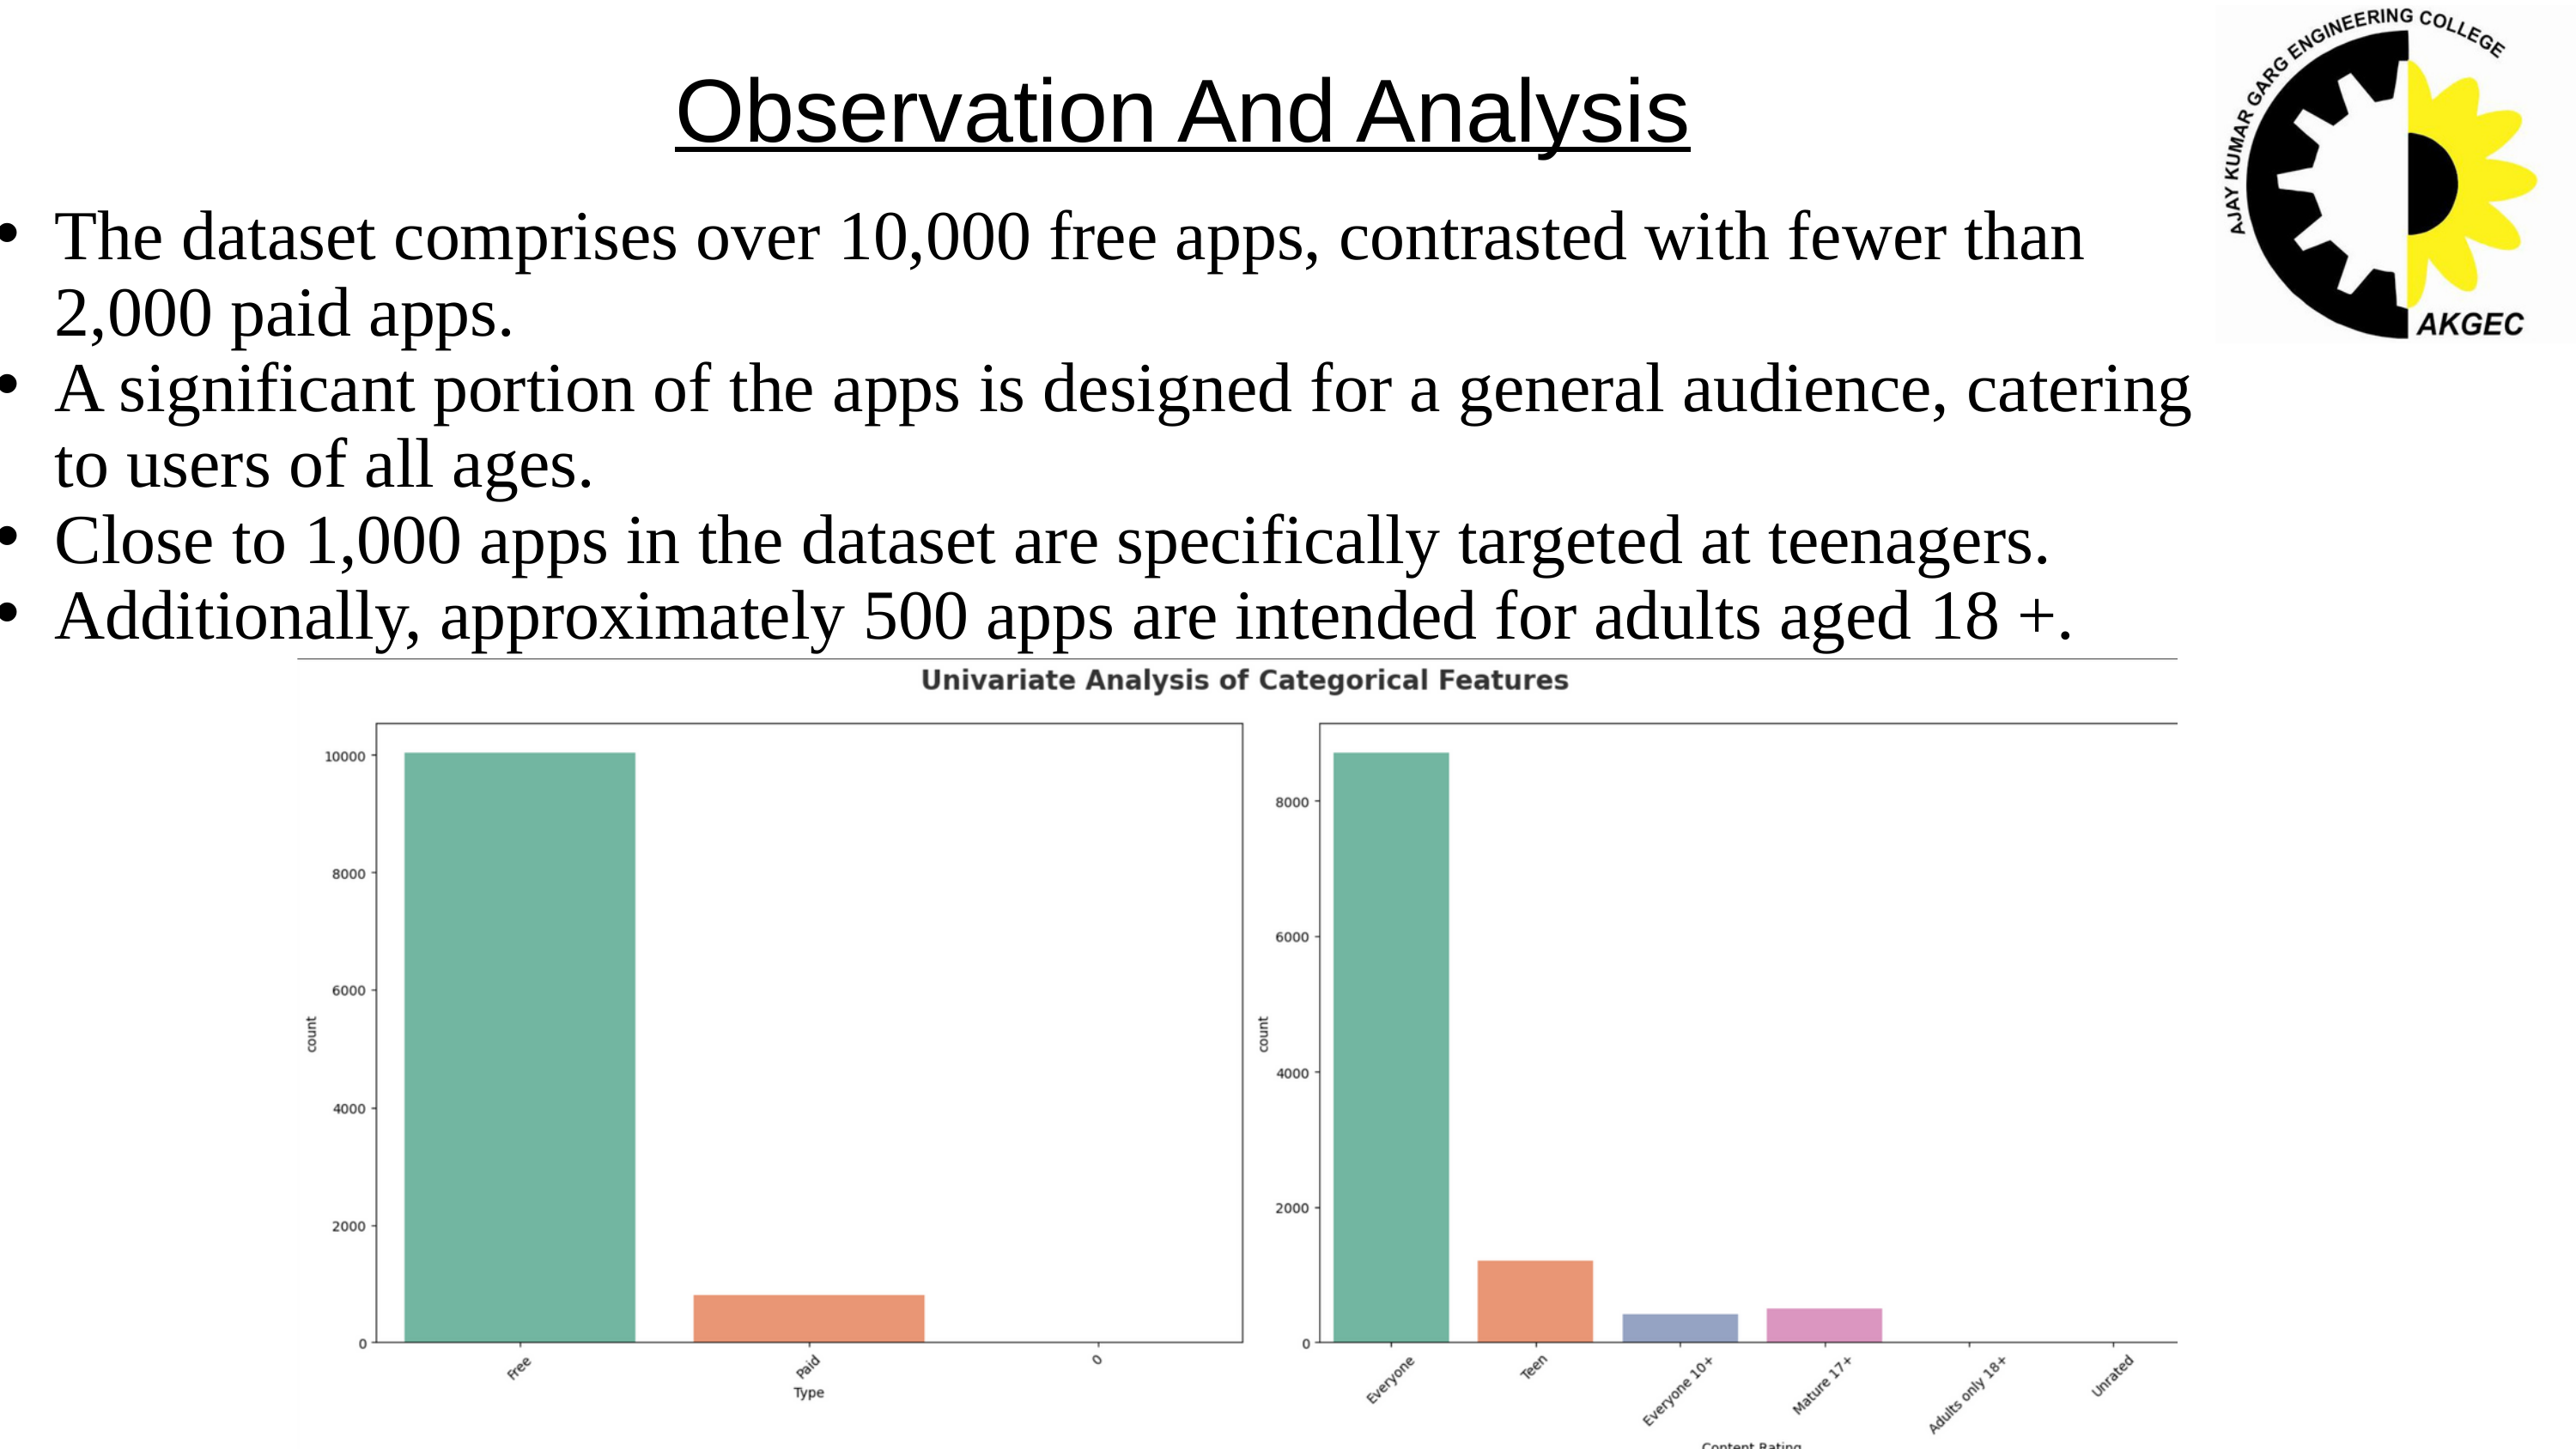

Observation And Analysis
The dataset comprises over 10,000 free apps, contrasted with fewer than 2,000 paid apps.
A significant portion of the apps is designed for a general audience, catering to users of all ages.
Close to 1,000 apps in the dataset are specifically targeted at teenagers.
Additionally, approximately 500 apps are intended for adults aged 18 +.